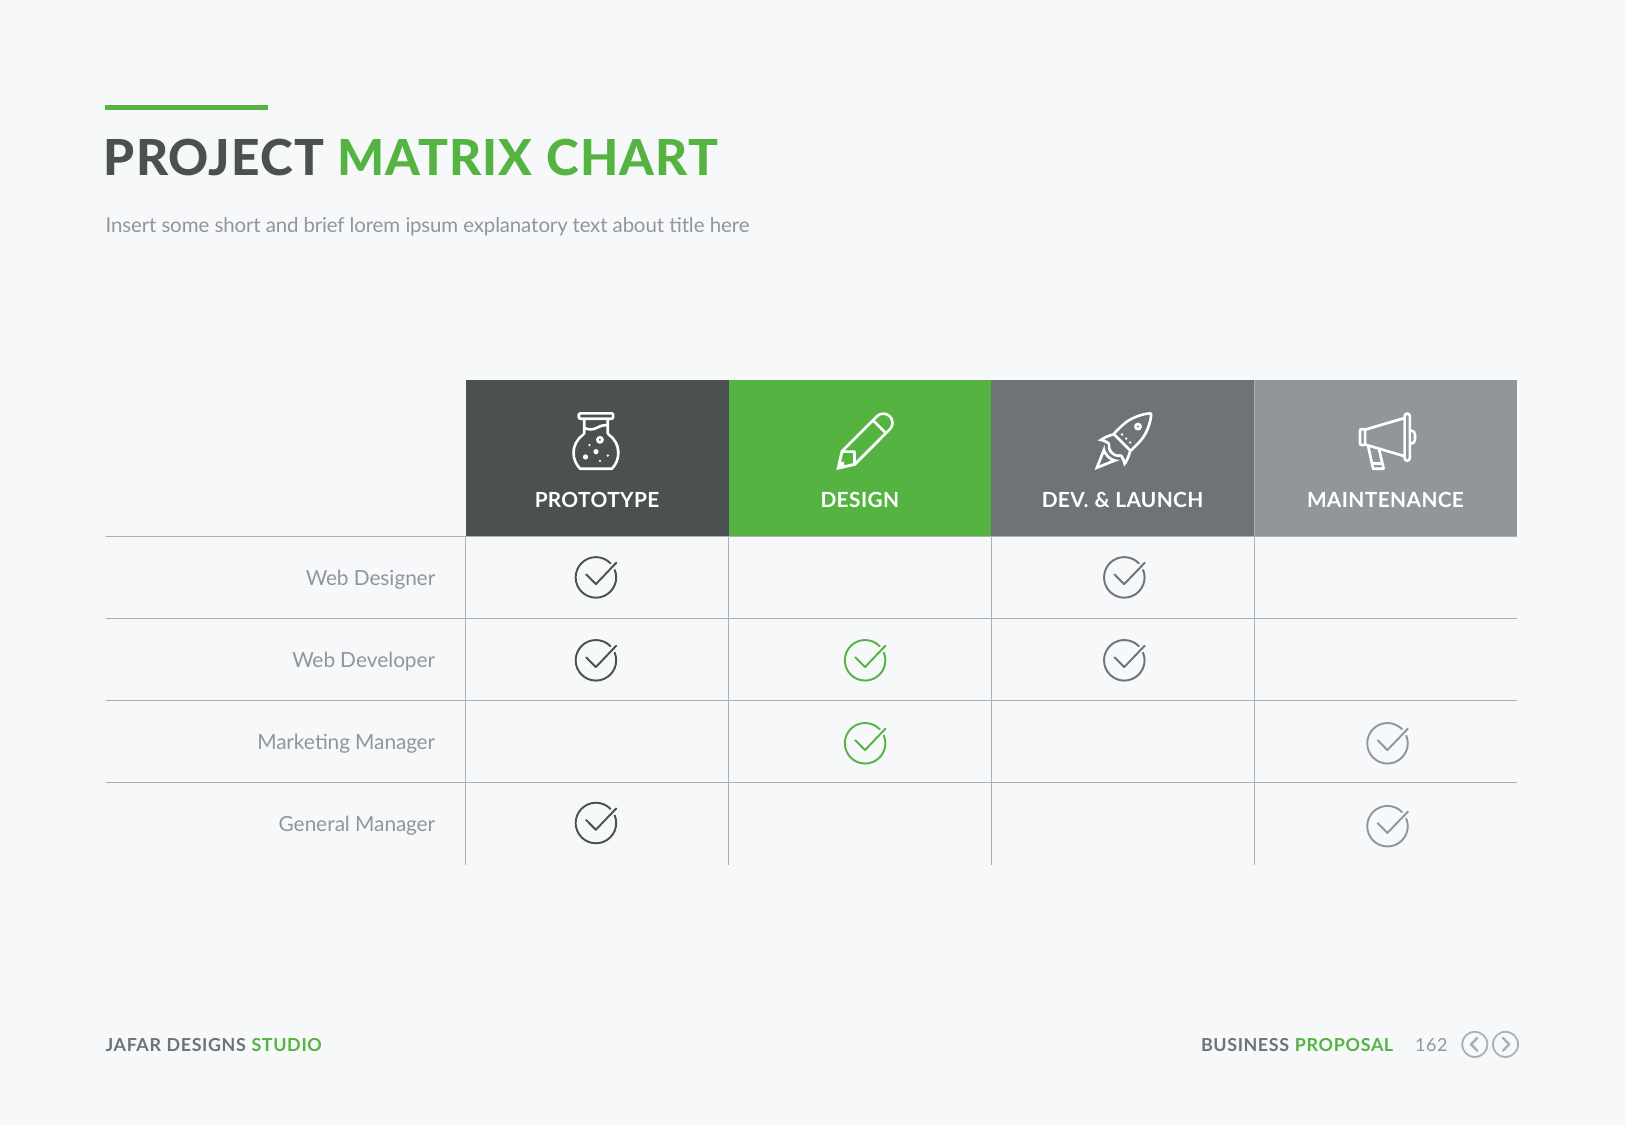

Project Matrix Chart
Insert some short and brief lorem ipsum explanatory text about title here
|  | Prototype | Design | Dev. & Launch | Maintenance |
| --- | --- | --- | --- | --- |
| Web Designer |  |  |  |  |
| Web Developer |  |  |  |  |
| Marketing Manager |  |  |  |  |
| General Manager |  |  |  |  |